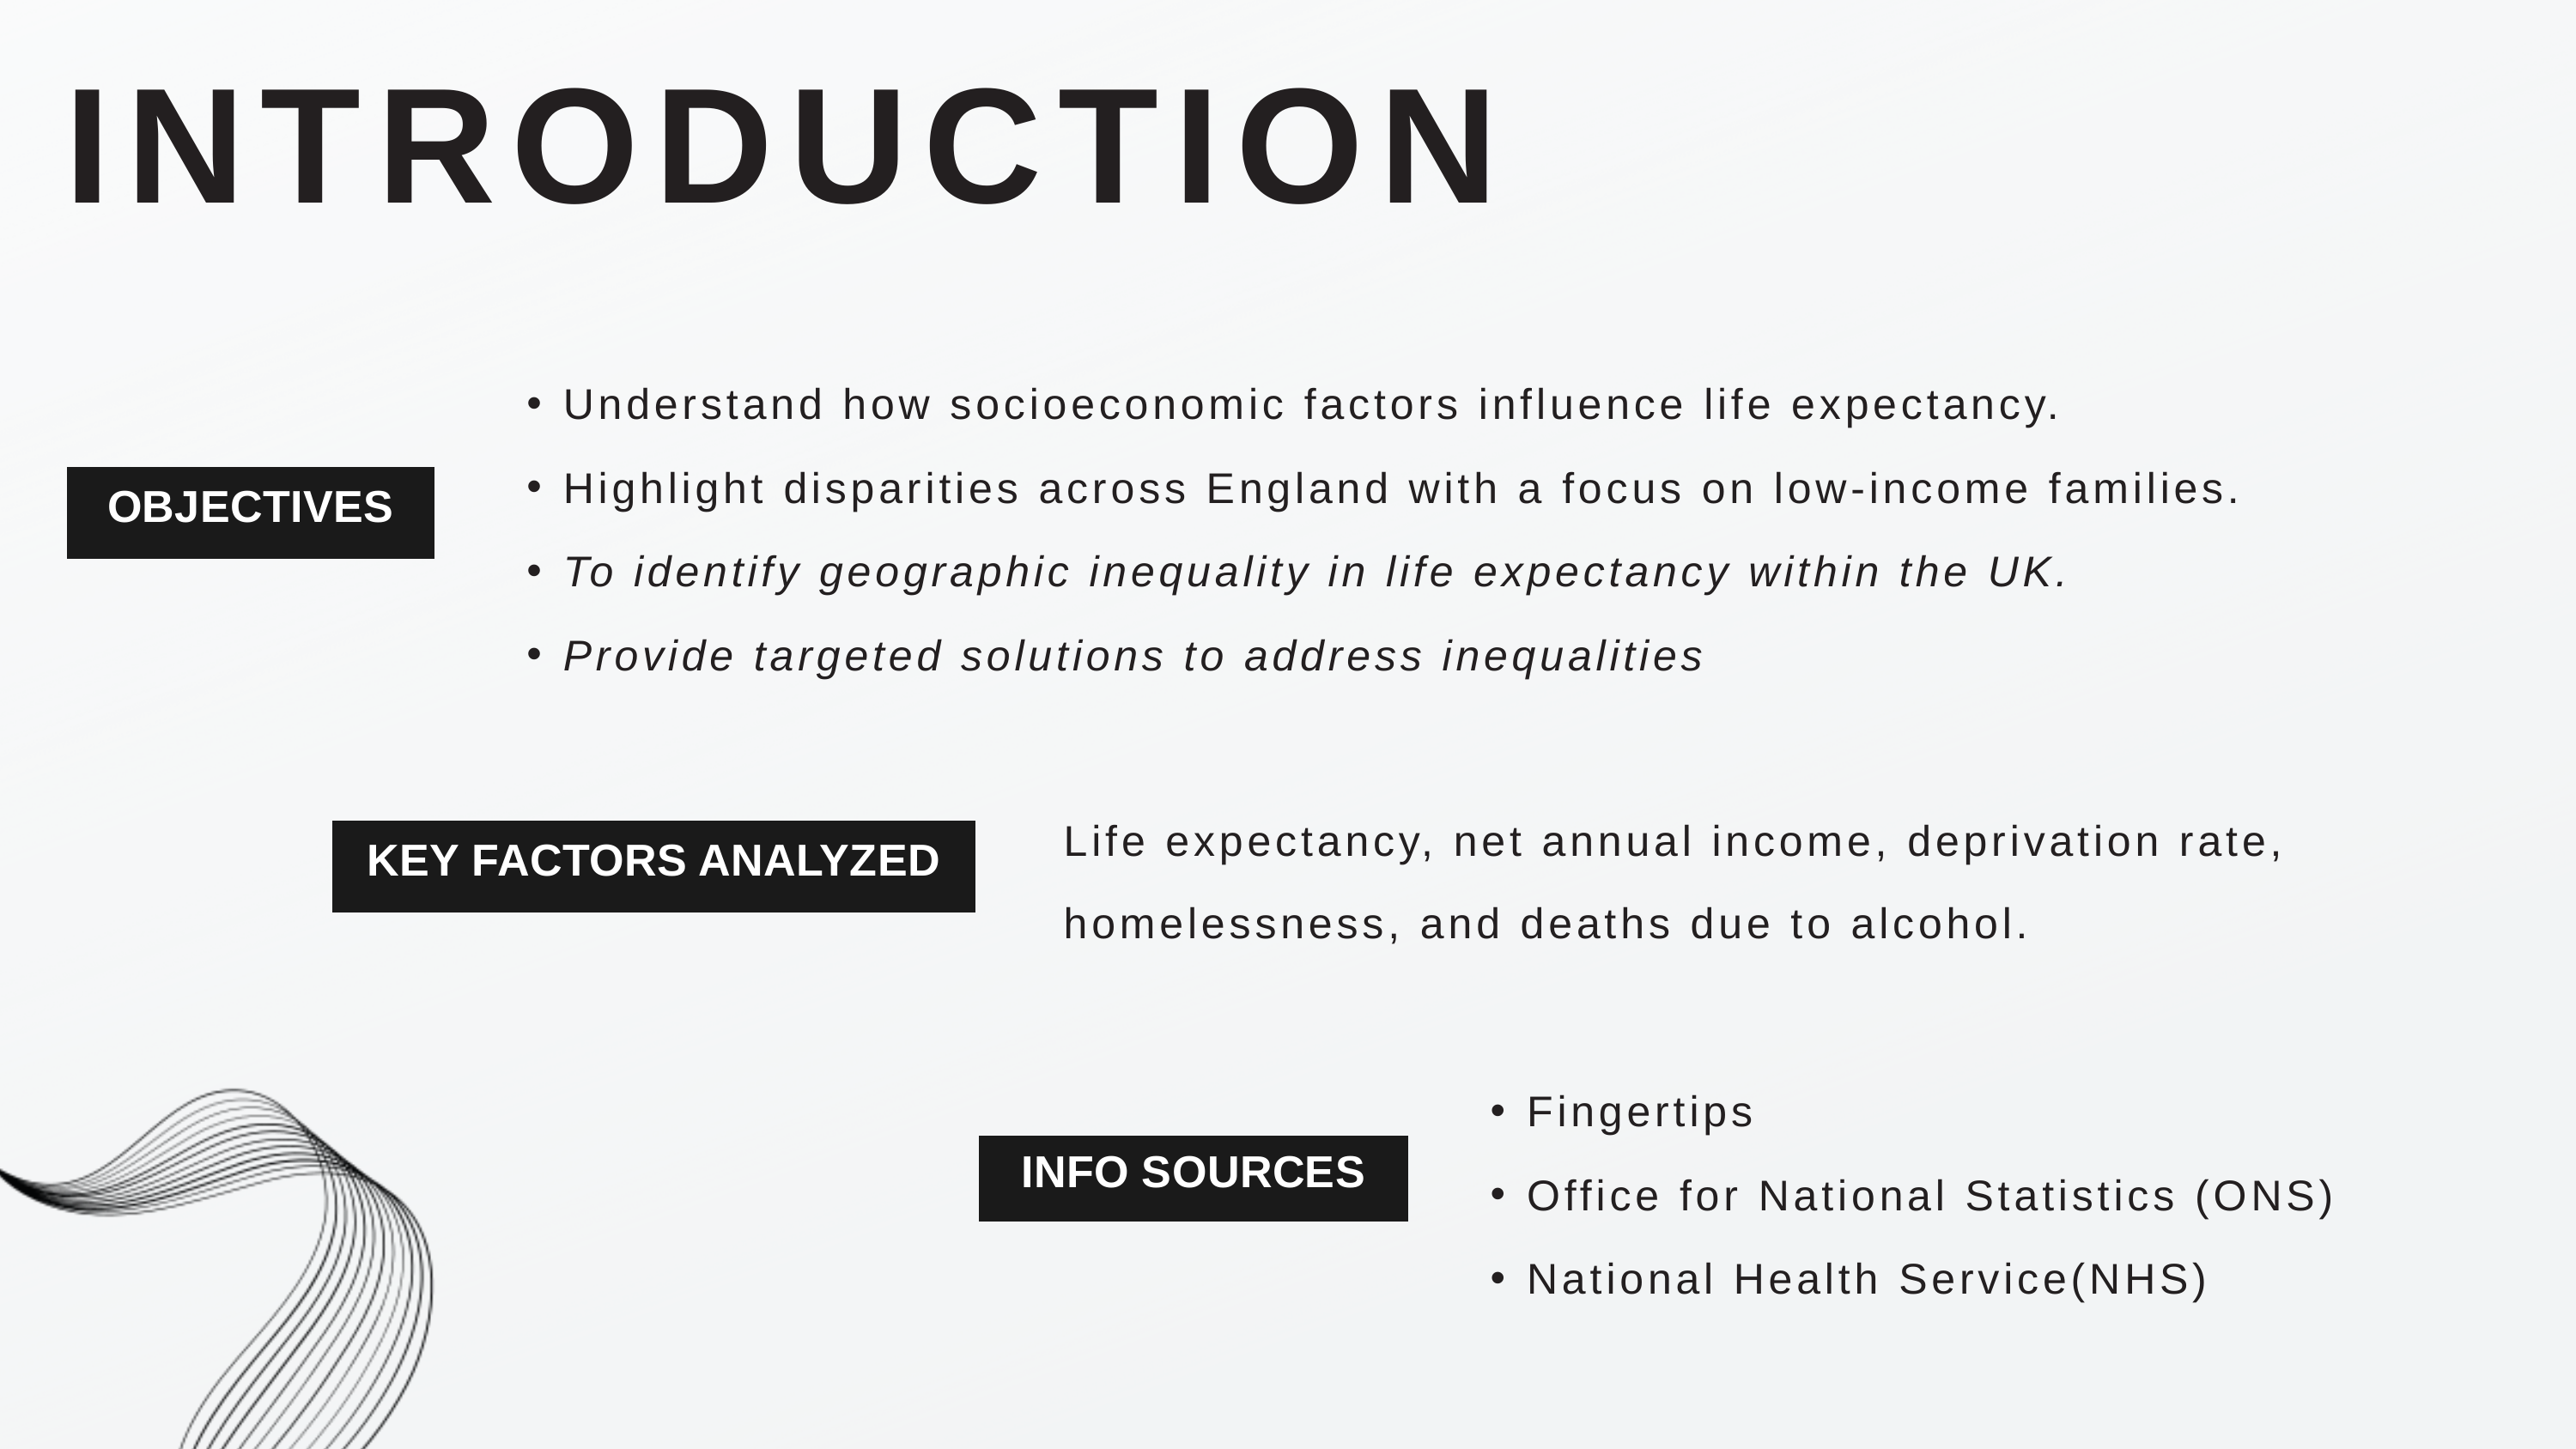

INTRODUCTION
Understand how socioeconomic factors influence life expectancy.
Highlight disparities across England with a focus on low-income families.
To identify geographic inequality in life expectancy within the UK.
Provide targeted solutions to address inequalities

OBJECTIVES
Life expectancy, net annual income, deprivation rate, homelessness, and deaths due to alcohol.

KEY FACTORS ANALYZED

Fingertips
Office for National Statistics (ONS)
National Health Service(NHS)

INFO SOURCES